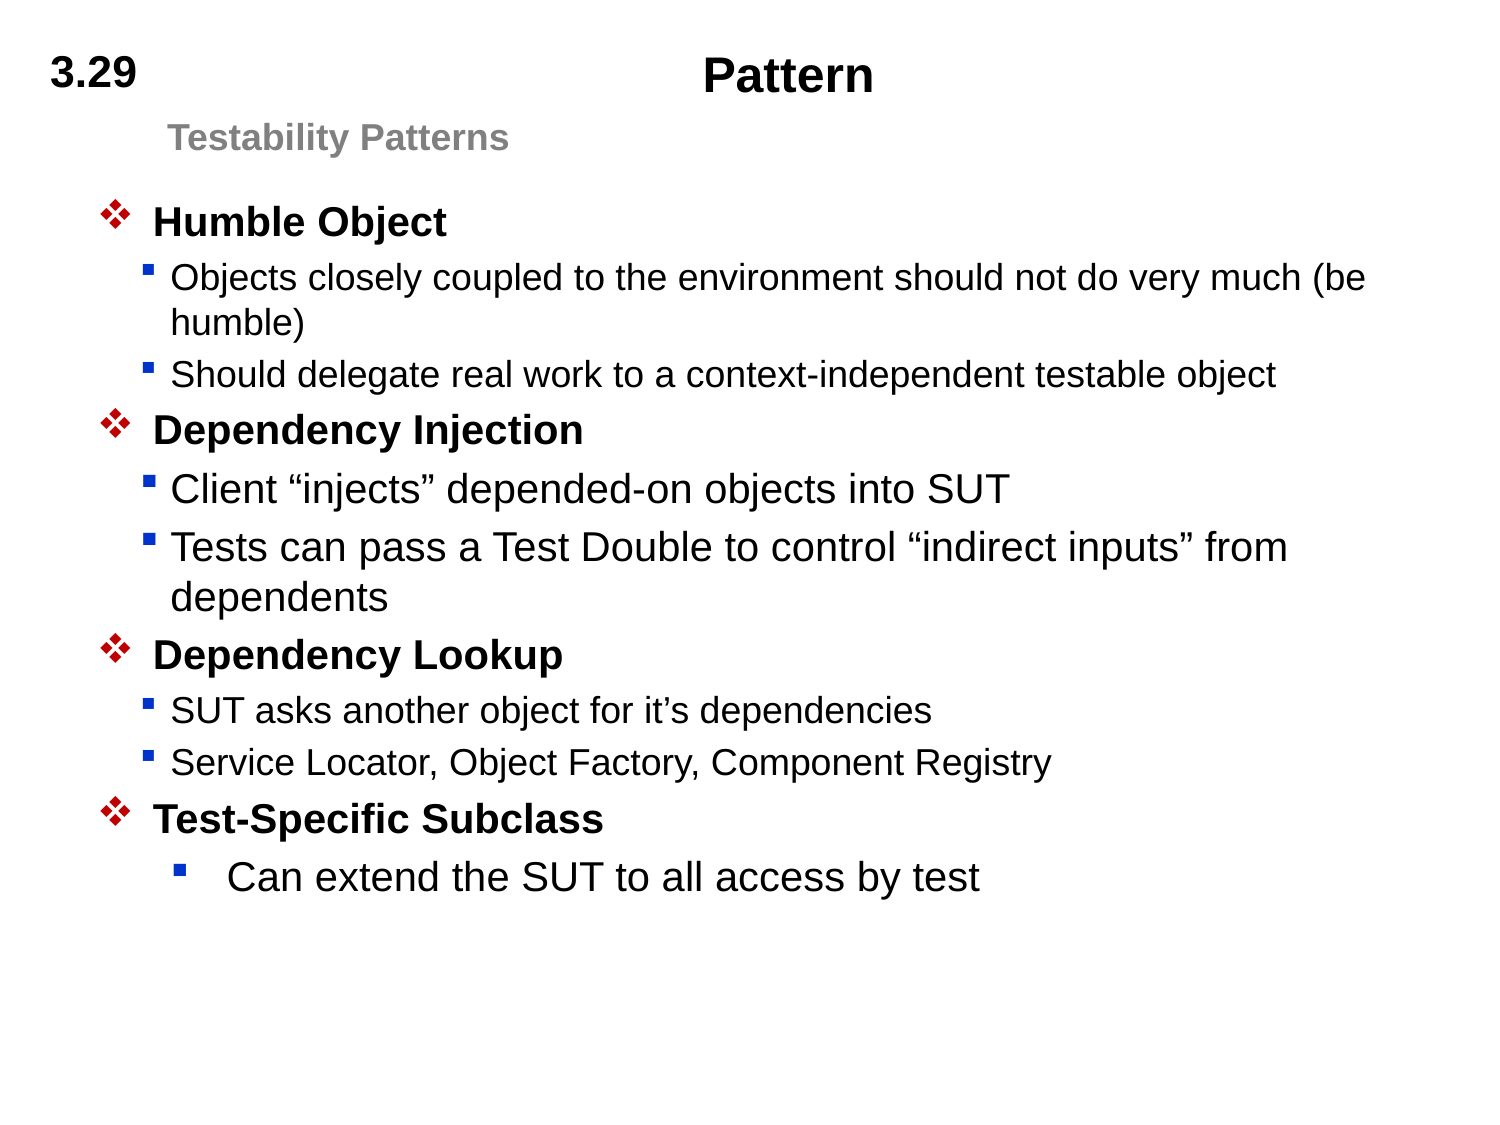

3.29
# Pattern
Testability Patterns
Humble Object
Objects closely coupled to the environment should not do very much (be humble)
Should delegate real work to a context-independent testable object
Dependency Injection
Client “injects” depended-on objects into SUT
Tests can pass a Test Double to control “indirect inputs” from dependents
Dependency Lookup
SUT asks another object for it’s dependencies
Service Locator, Object Factory, Component Registry
Test-Specific Subclass
Can extend the SUT to all access by test